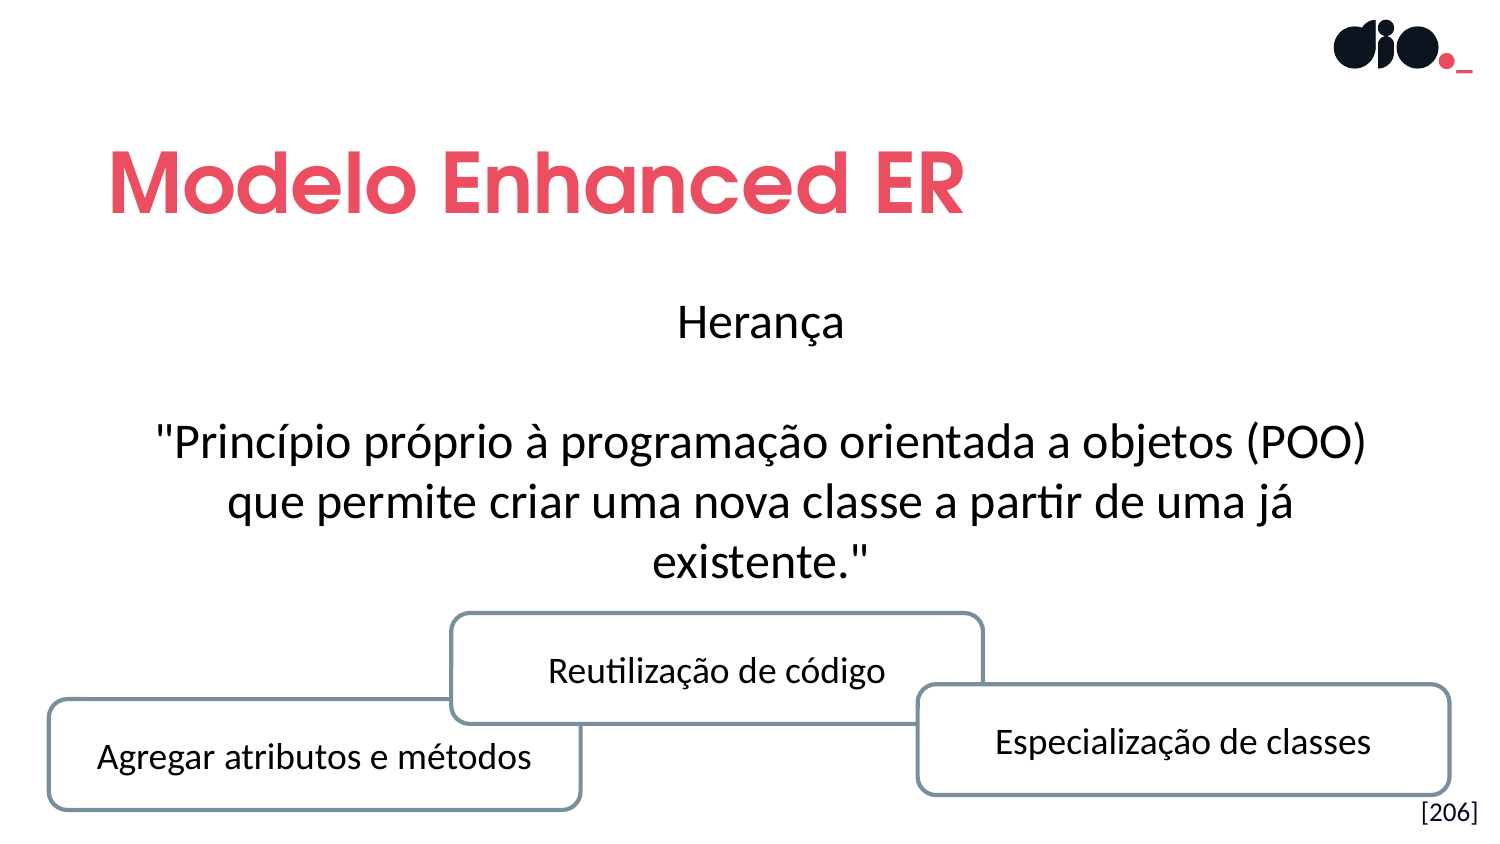

Modelo Enhanced ER
Herança

"Princípio próprio à programação orientada a objetos (POO) que permite criar uma nova classe a partir de uma já existente."

Reutilização de código
Especialização de classes
Agregar atributos e métodos
[206]